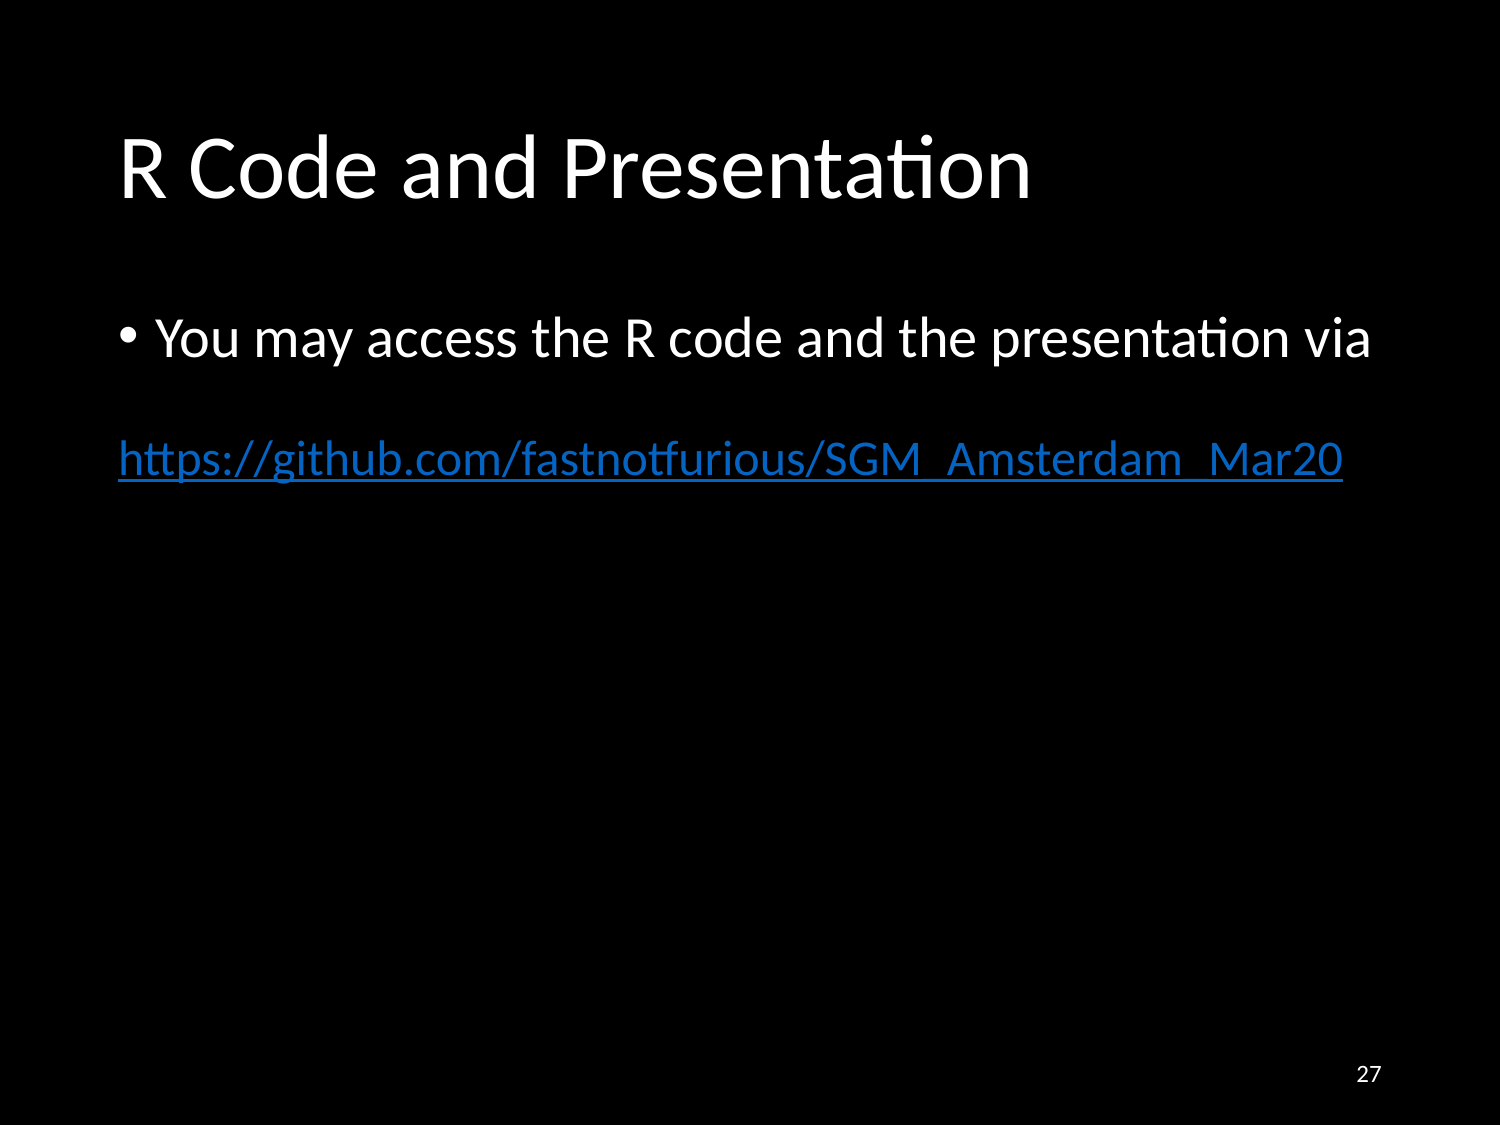

# R Code and Presentation
You may access the R code and the presentation via
https://github.com/fastnotfurious/SGM_Amsterdam_Mar20

27